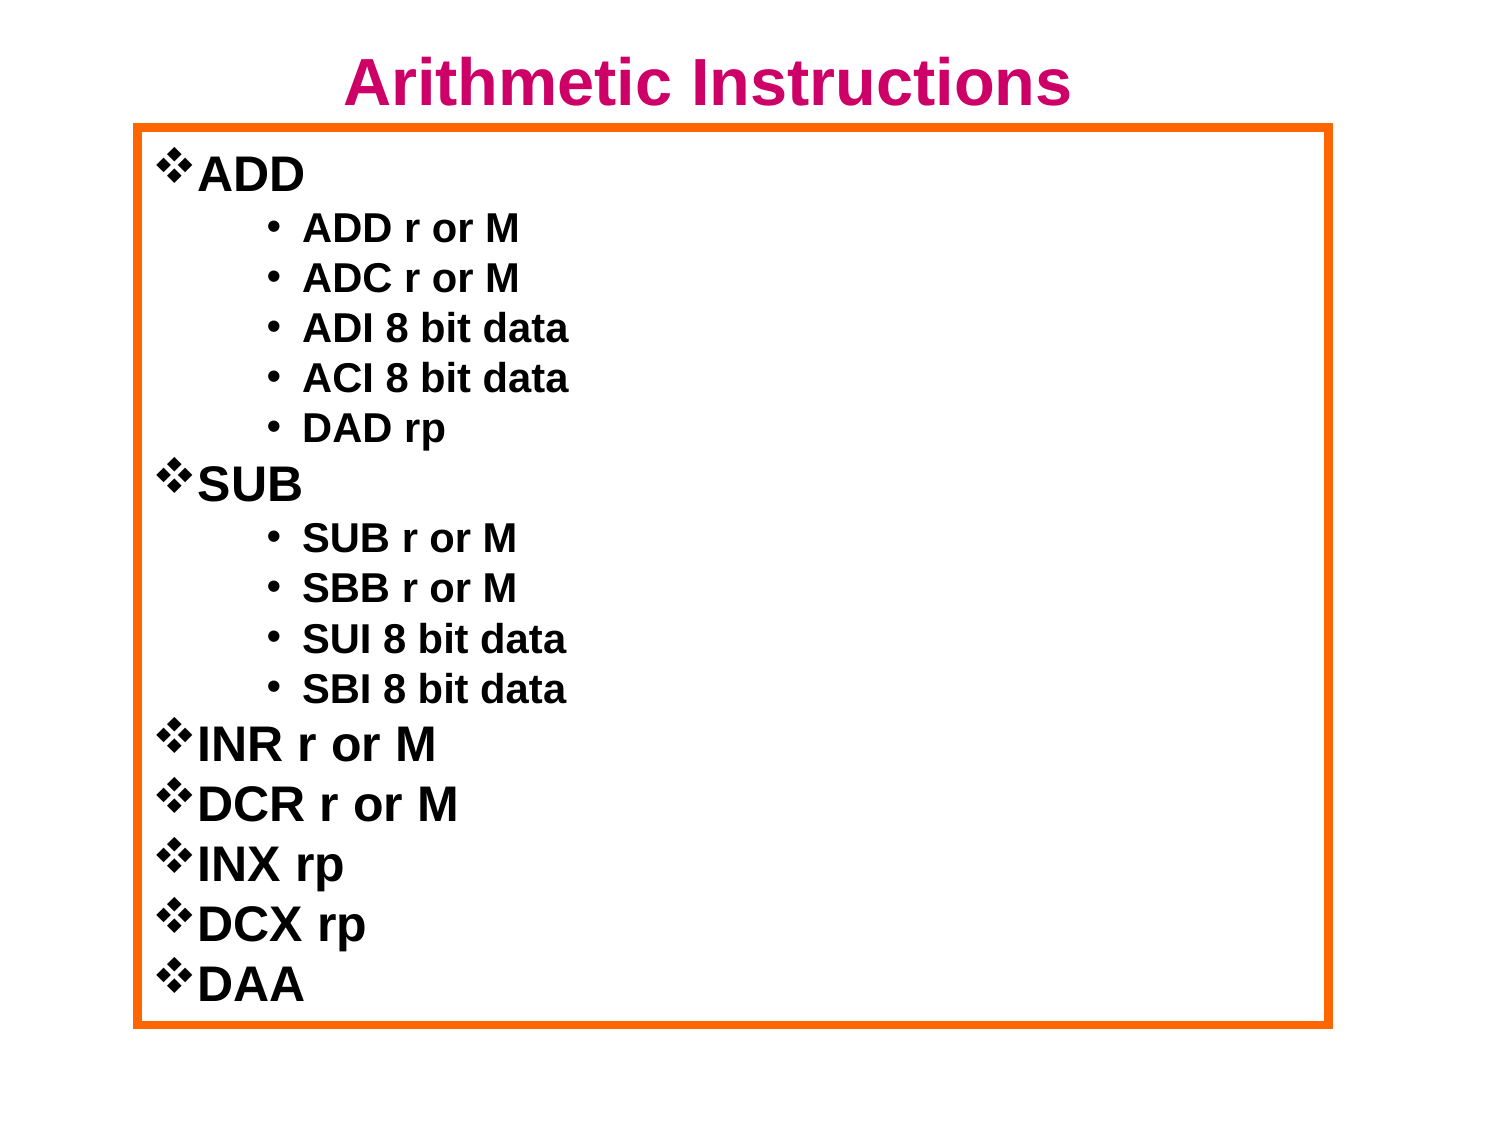

Arithmetic Instructions

ADD
ADD r or M
ADC r or M
ADI 8 bit data
ACI 8 bit data
DAD rp
SUB
SUB r or M
SBB r or M
SUI 8 bit data
SBI 8 bit data
INR r or M
DCR r or M
INX rp
DCX rp
DAA